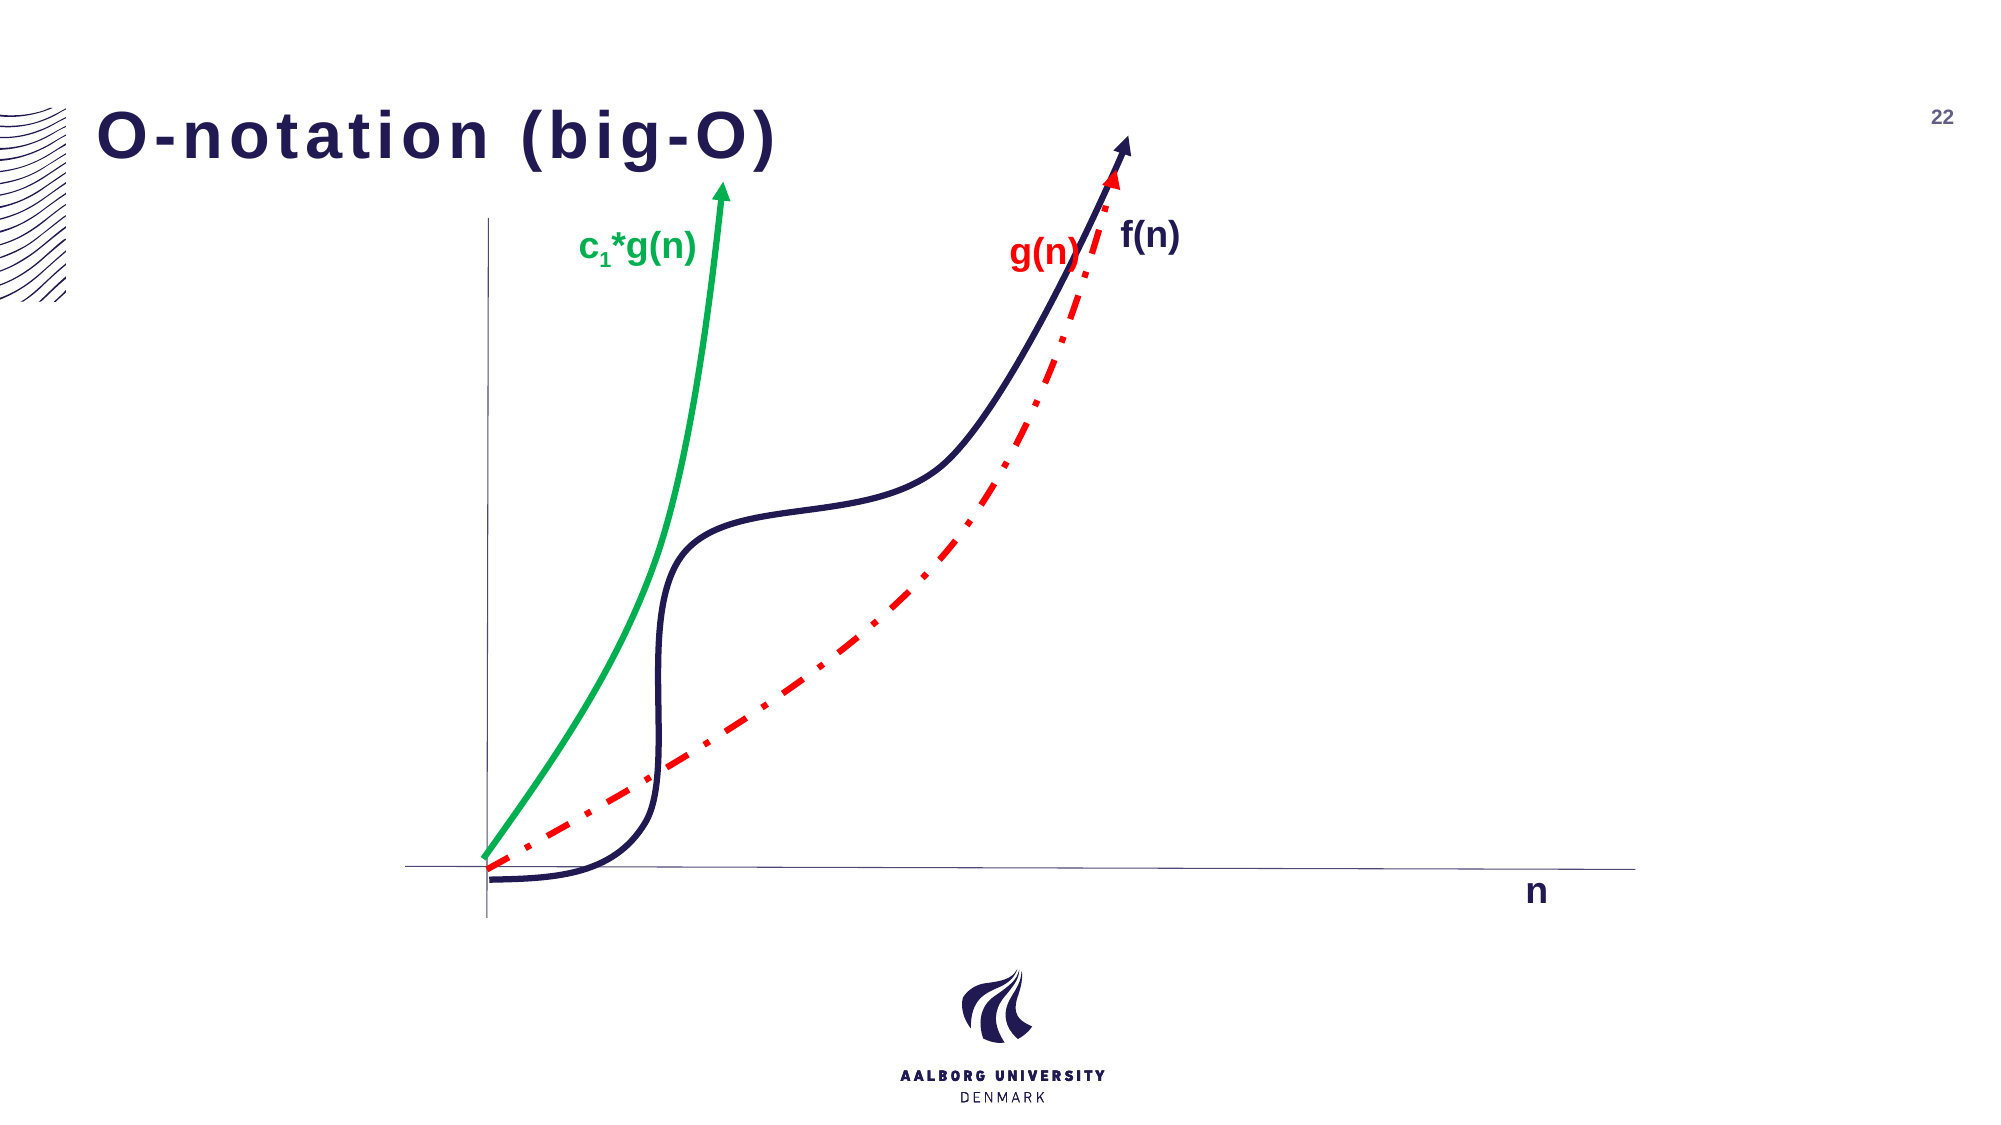

# O-notation (big-O)
22

g(n)

c1*g(n)
f(n)
n